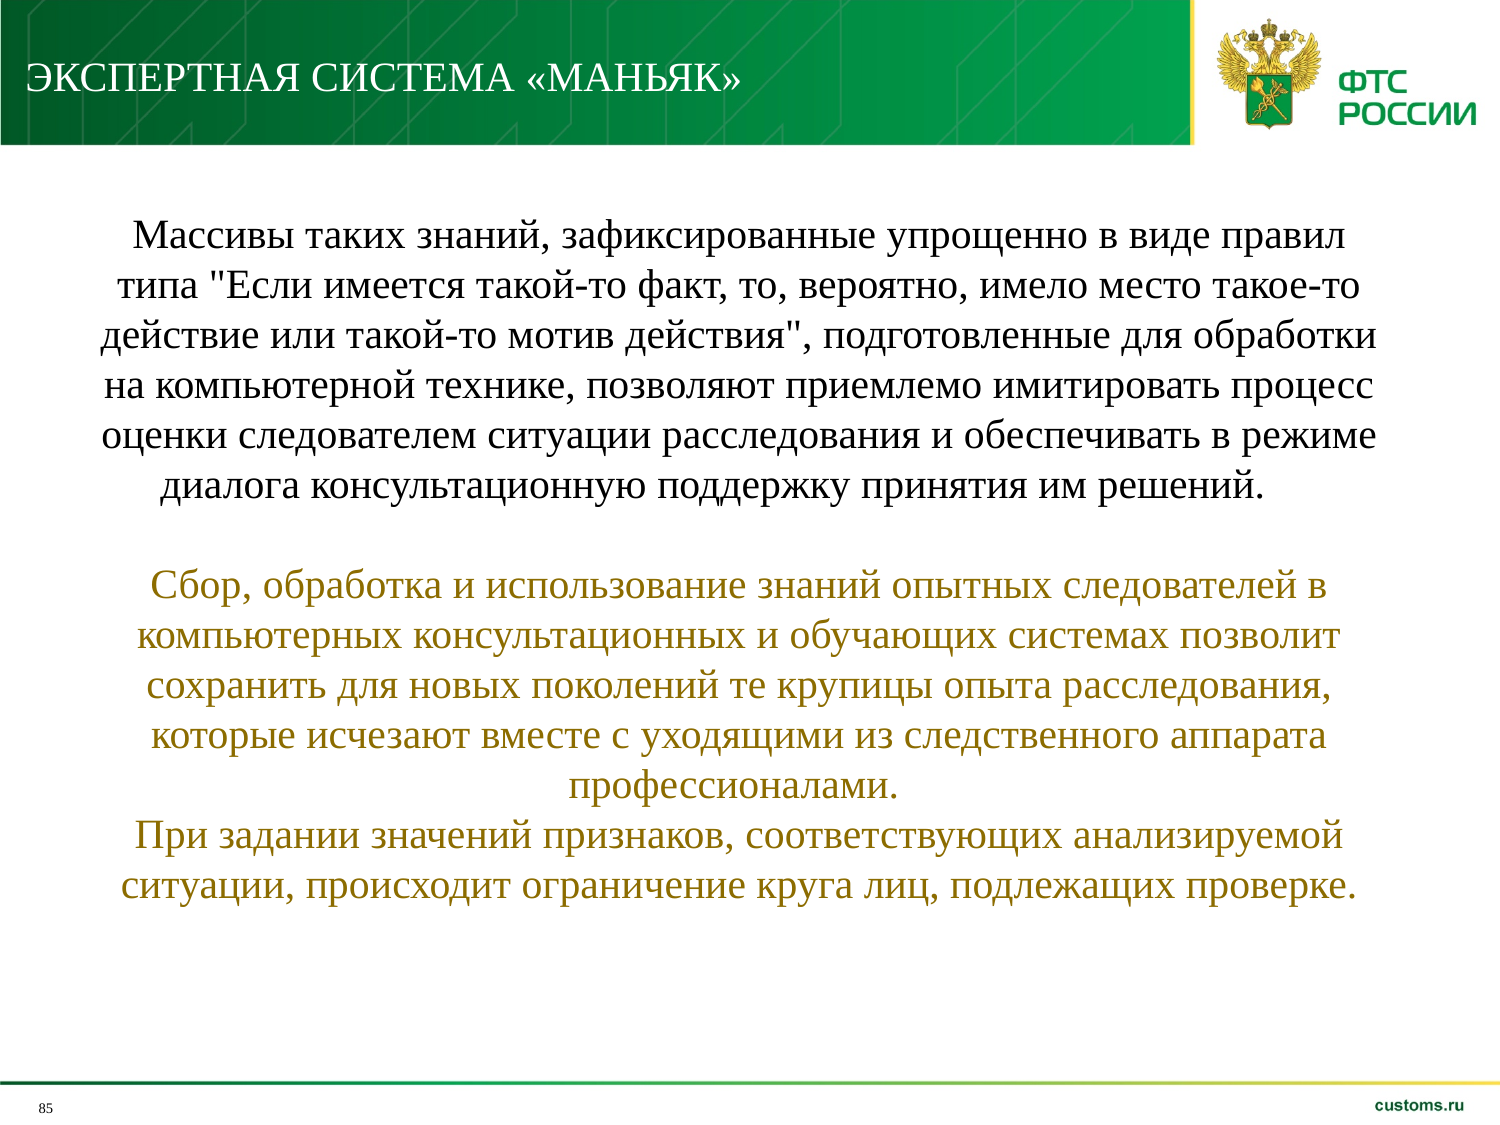

ЭКСПЕРТНАЯ СИСТЕМА «МАНЬЯК»
Массивы таких знаний, зафиксированные упрощенно в виде правил типа "Если имеется такой-то факт, то, вероятно, имело место такое-то действие или такой-то мотив действия", подготовленные для обработки на компьютерной технике, позволяют приемлемо имитировать процесс оценки следователем ситуации расследования и обеспечивать в режиме диалога консультационную поддержку принятия им решений.

Сбор, обработка и использование знаний опытных следователей в компьютерных консультационных и обучающих системах позволит сохранить для новых поколений те крупицы опыта расследования, которые исчезают вместе с уходящими из следственного аппарата профессионалами.
При задании значений признаков, соответствующих анализируемой ситуации, происходит ограничение круга лиц, подлежащих проверке.
85